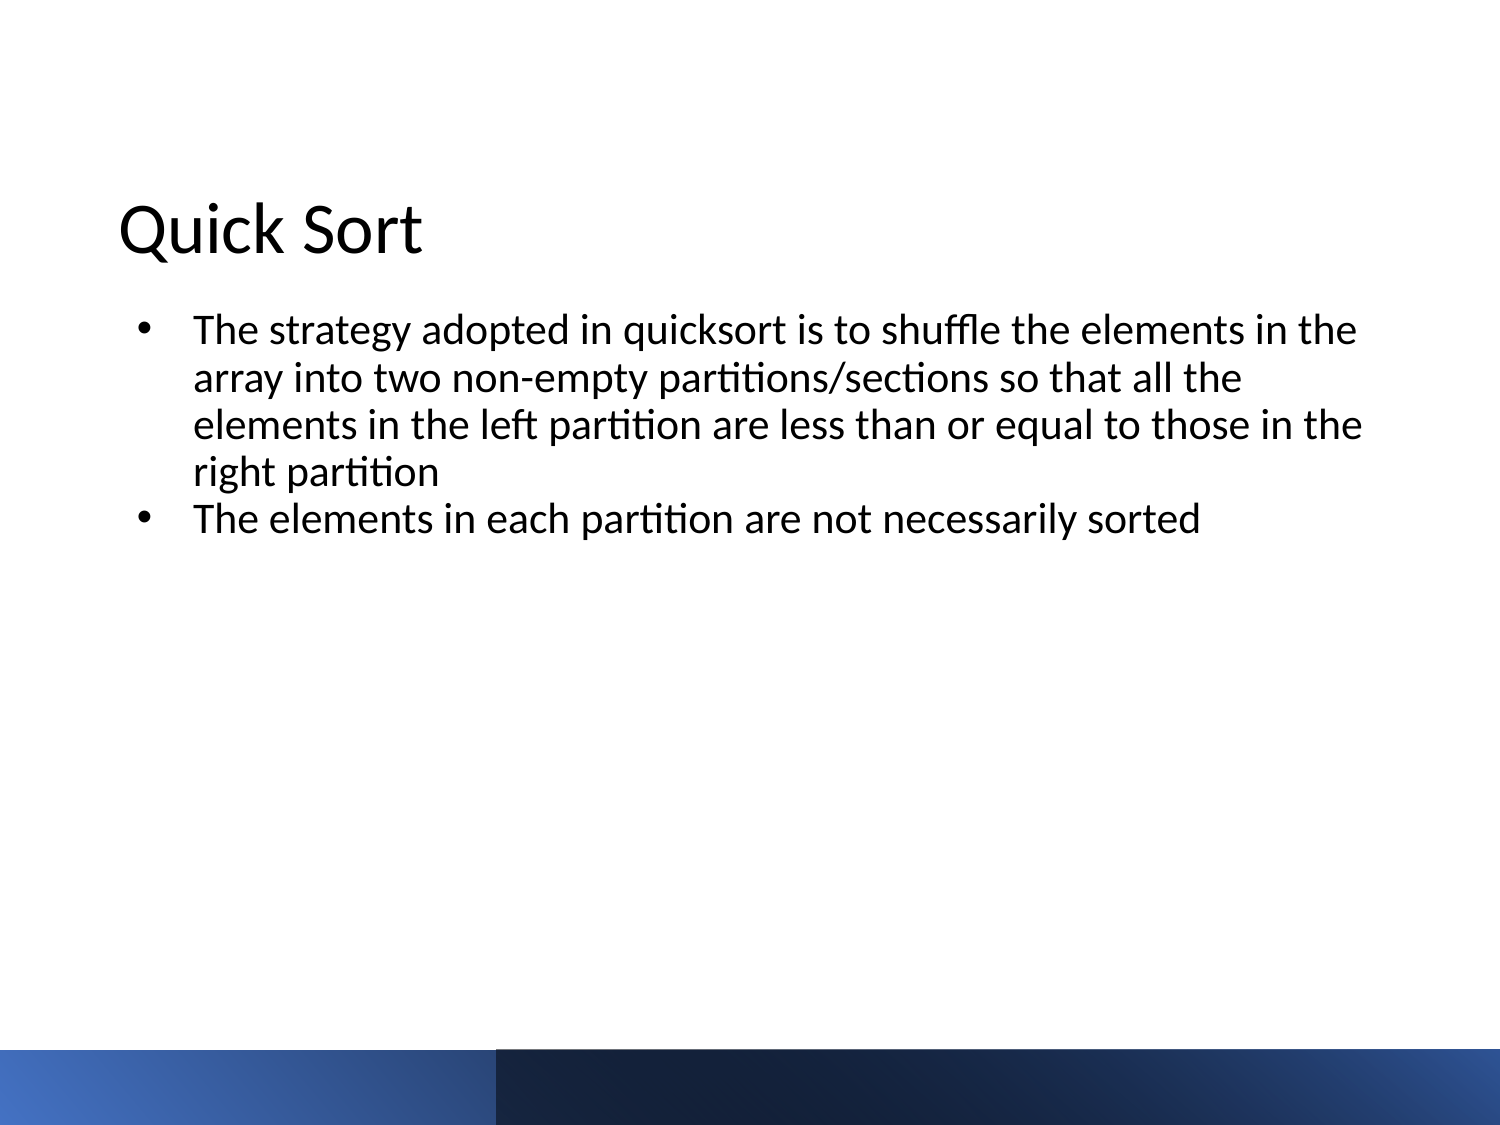

# Quick Sort
The strategy adopted in quicksort is to shuffle the elements in the array into two non-empty partitions/sections so that all the elements in the left partition are less than or equal to those in the right partition
The elements in each partition are not necessarily sorted